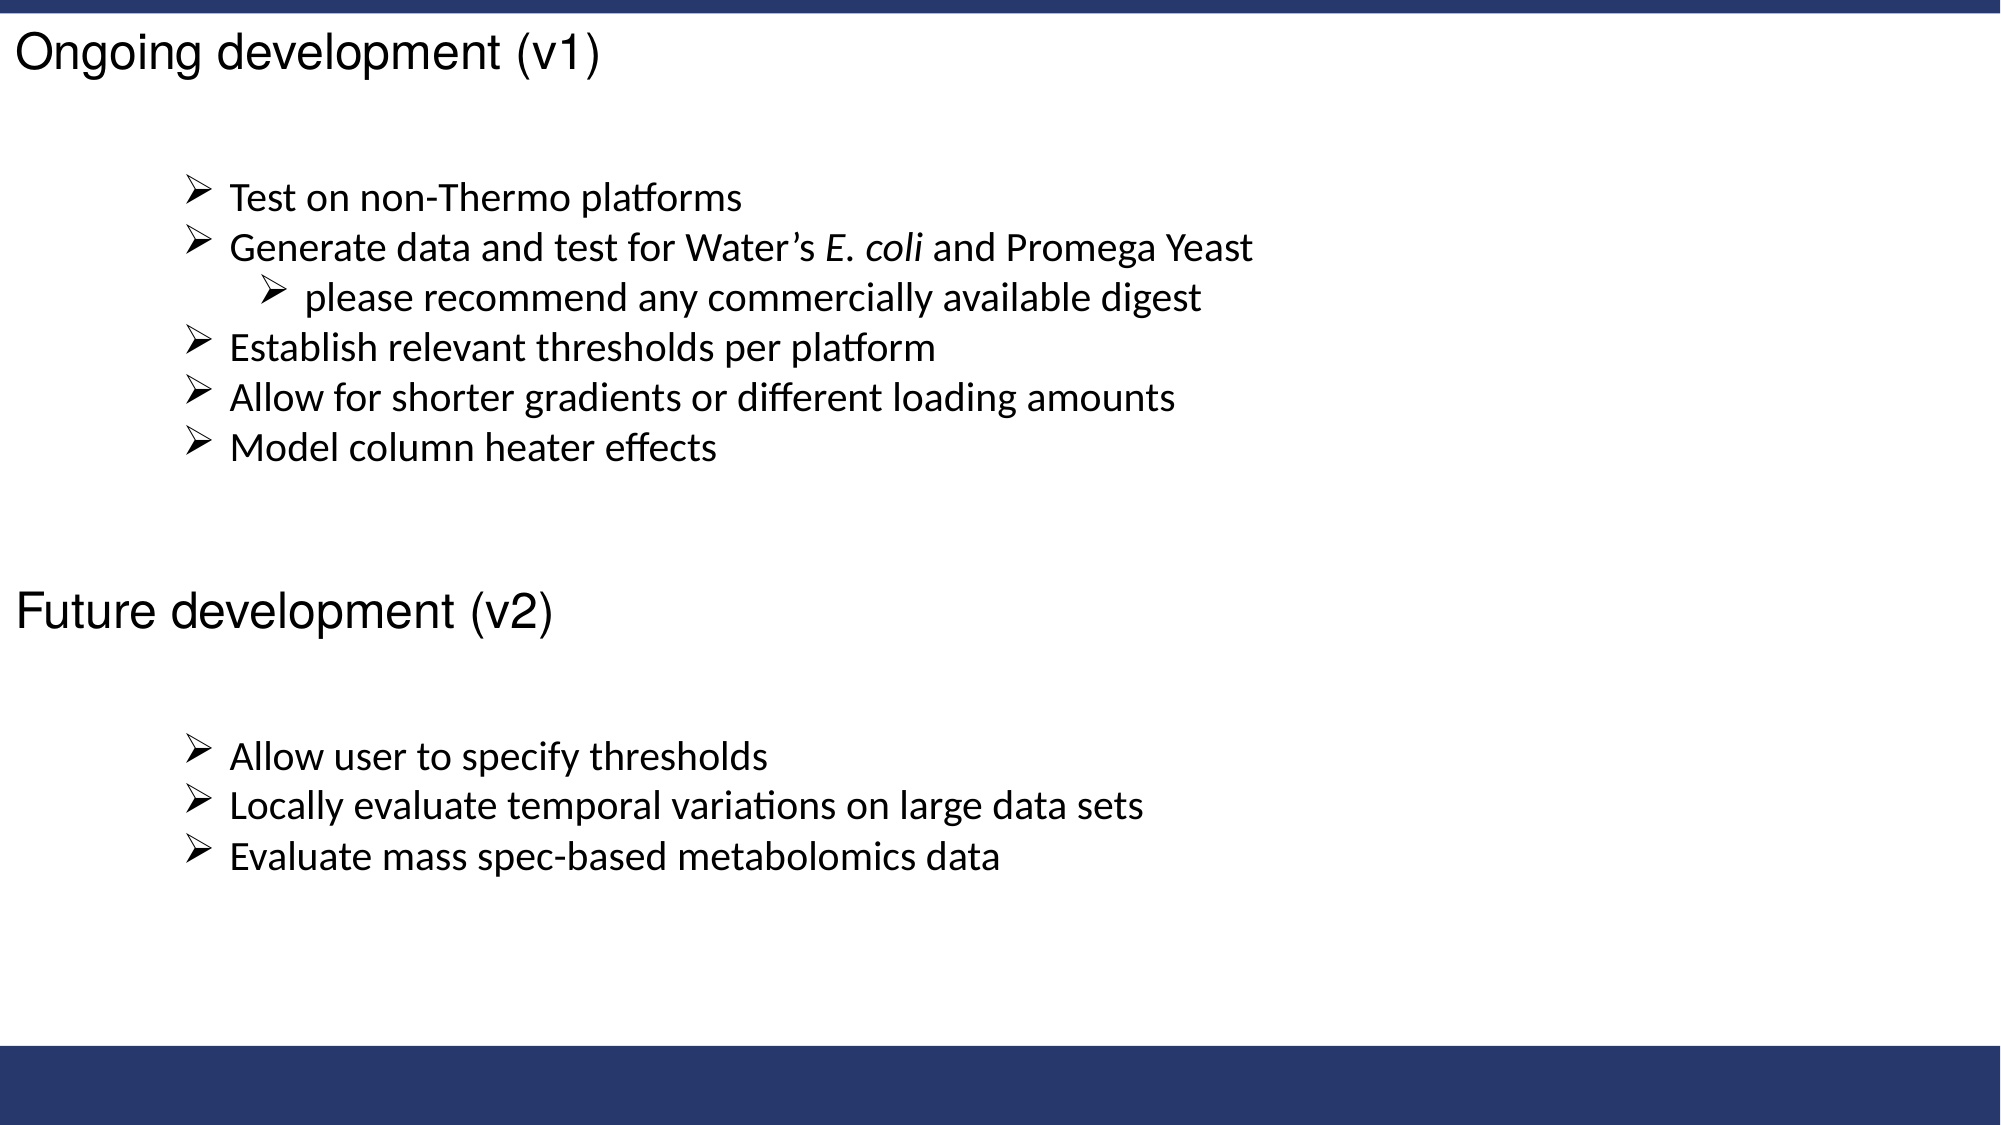

Ongoing development (v1)
Test on non-Thermo platforms
Generate data and test for Water’s E. coli and Promega Yeast
please recommend any commercially available digest
Establish relevant thresholds per platform
Allow for shorter gradients or different loading amounts
Model column heater effects
Future development (v2)
Allow user to specify thresholds
Locally evaluate temporal variations on large data sets
Evaluate mass spec-based metabolomics data